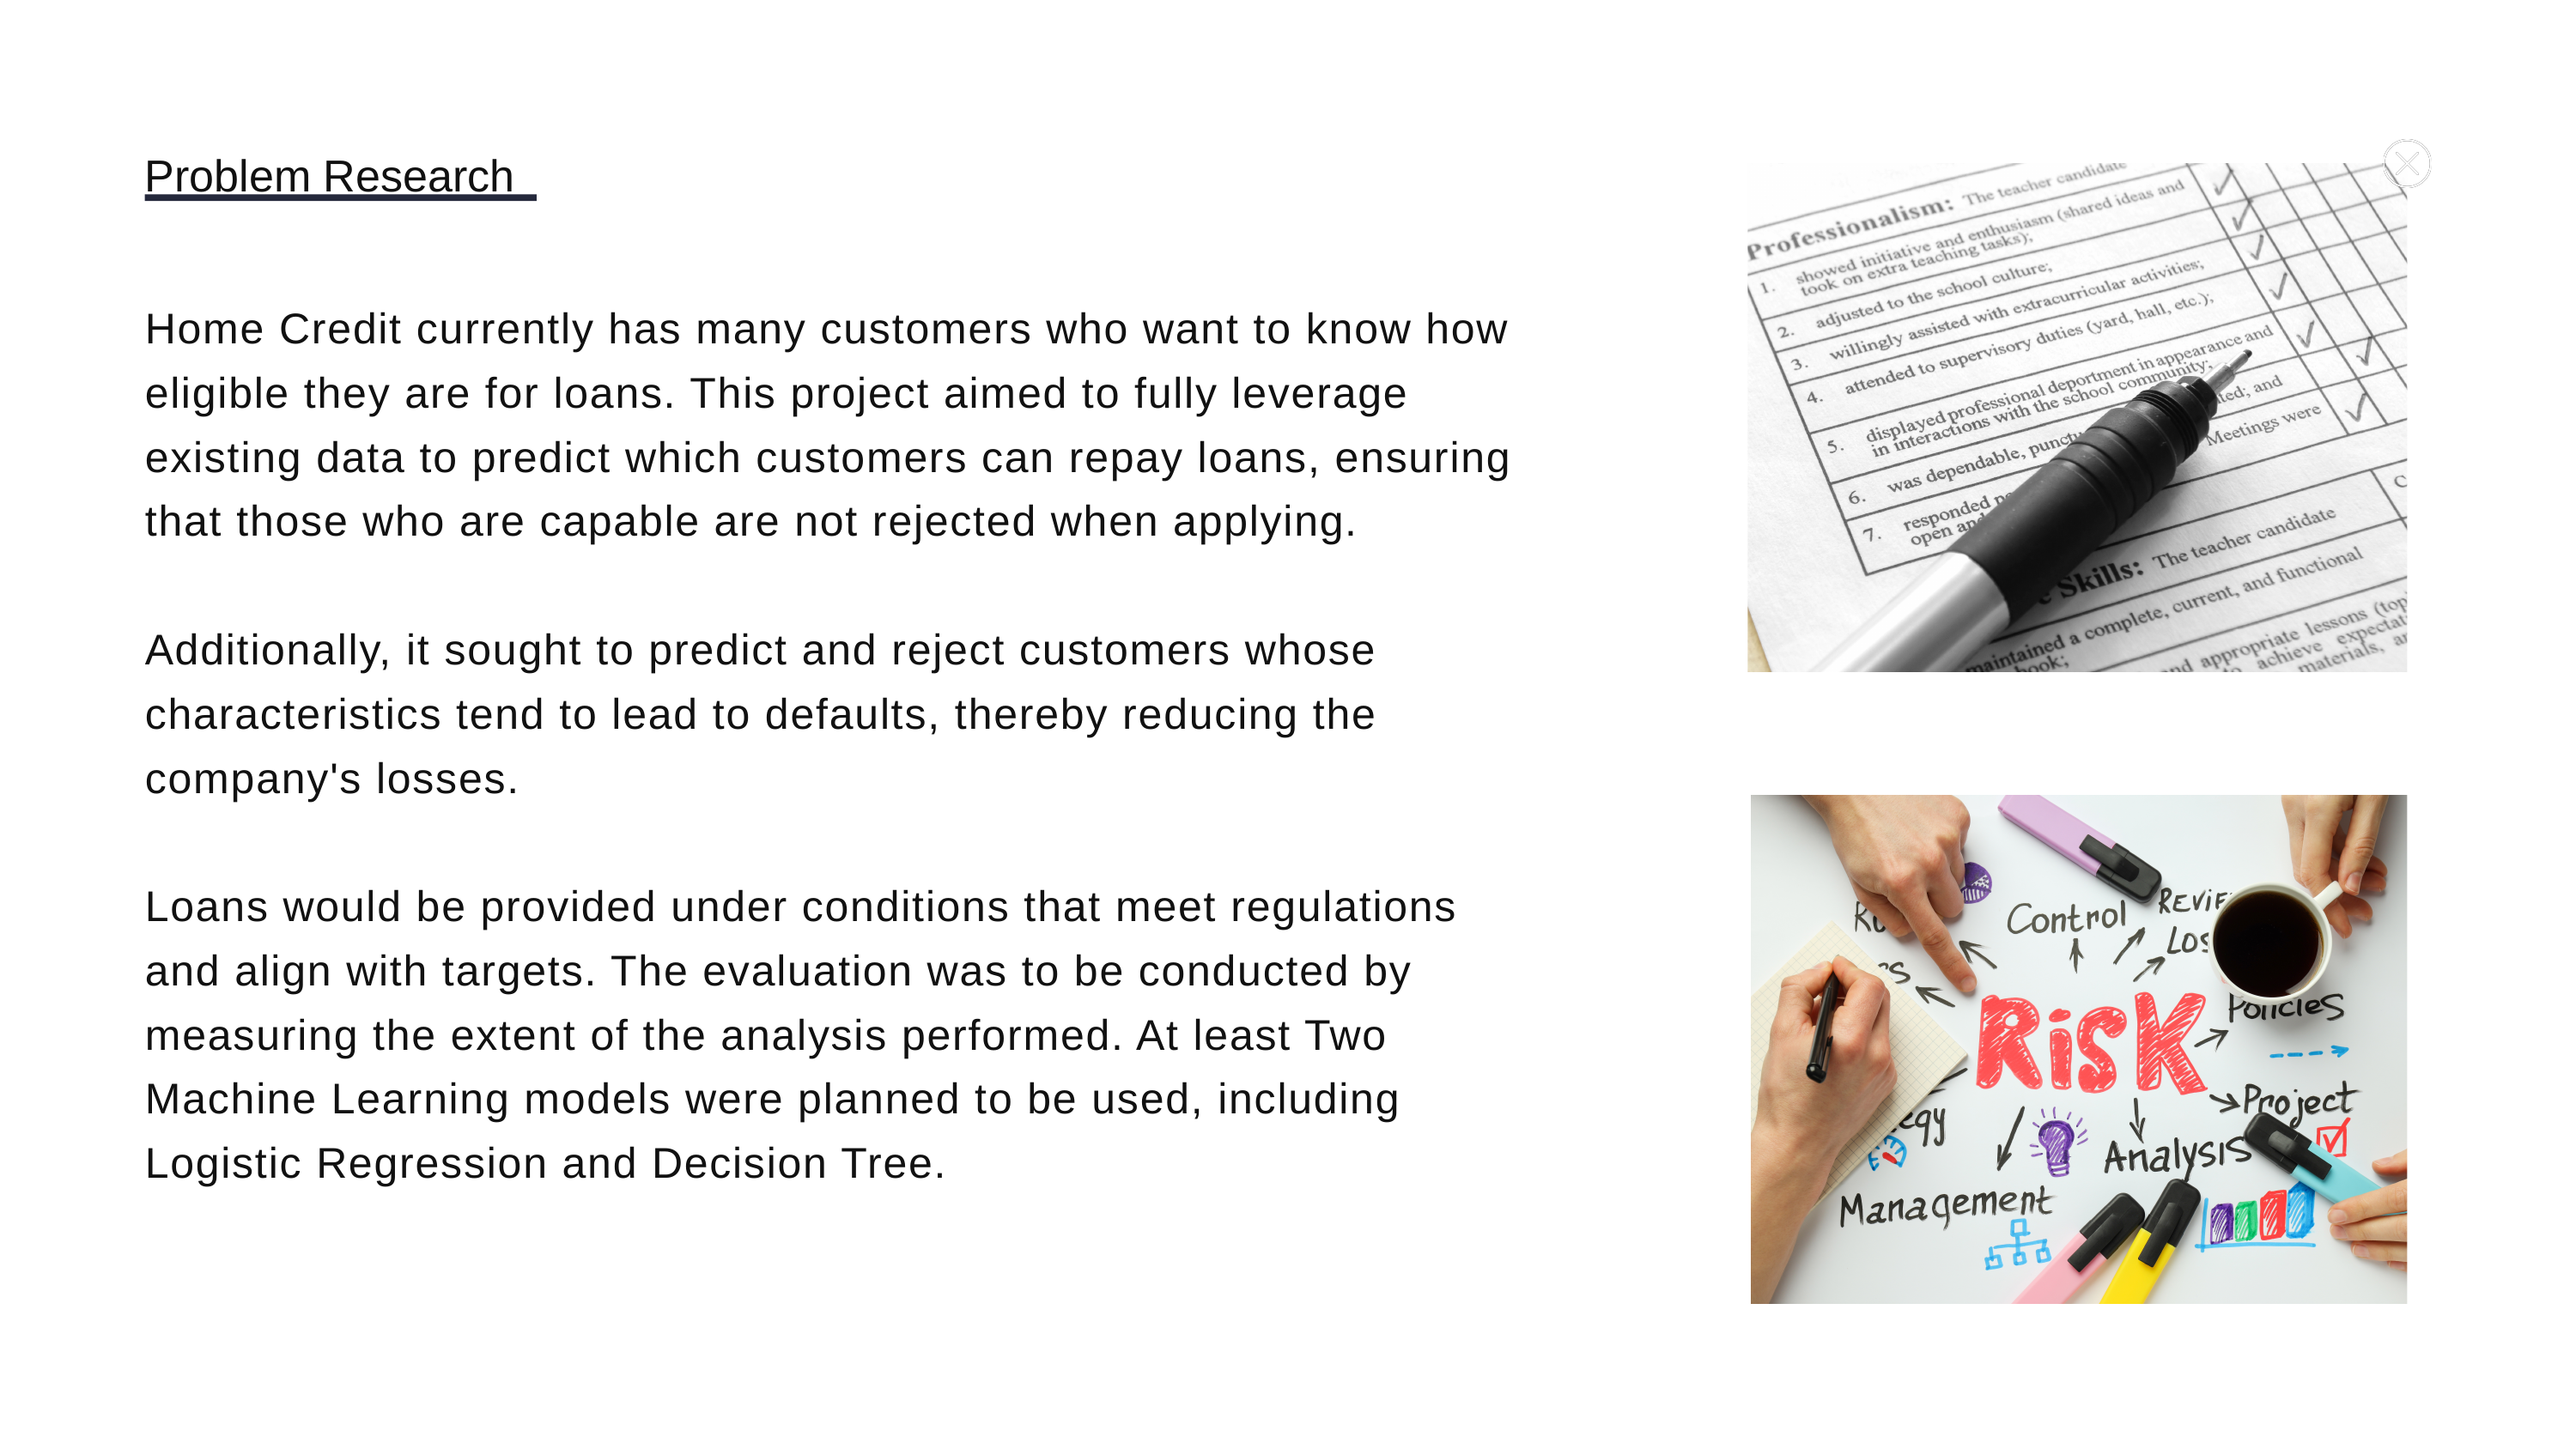

Problem Research

Home Credit currently has many customers who want to know how eligible they are for loans. This project aimed to fully leverage existing data to predict which customers can repay loans, ensuring that those who are capable are not rejected when applying.

Additionally, it sought to predict and reject customers whose characteristics tend to lead to defaults, thereby reducing the company's losses.

Loans would be provided under conditions that meet regulations and align with targets. The evaluation was to be conducted by measuring the extent of the analysis performed. At least Two Machine Learning models were planned to be used, including Logistic Regression and Decision Tree.